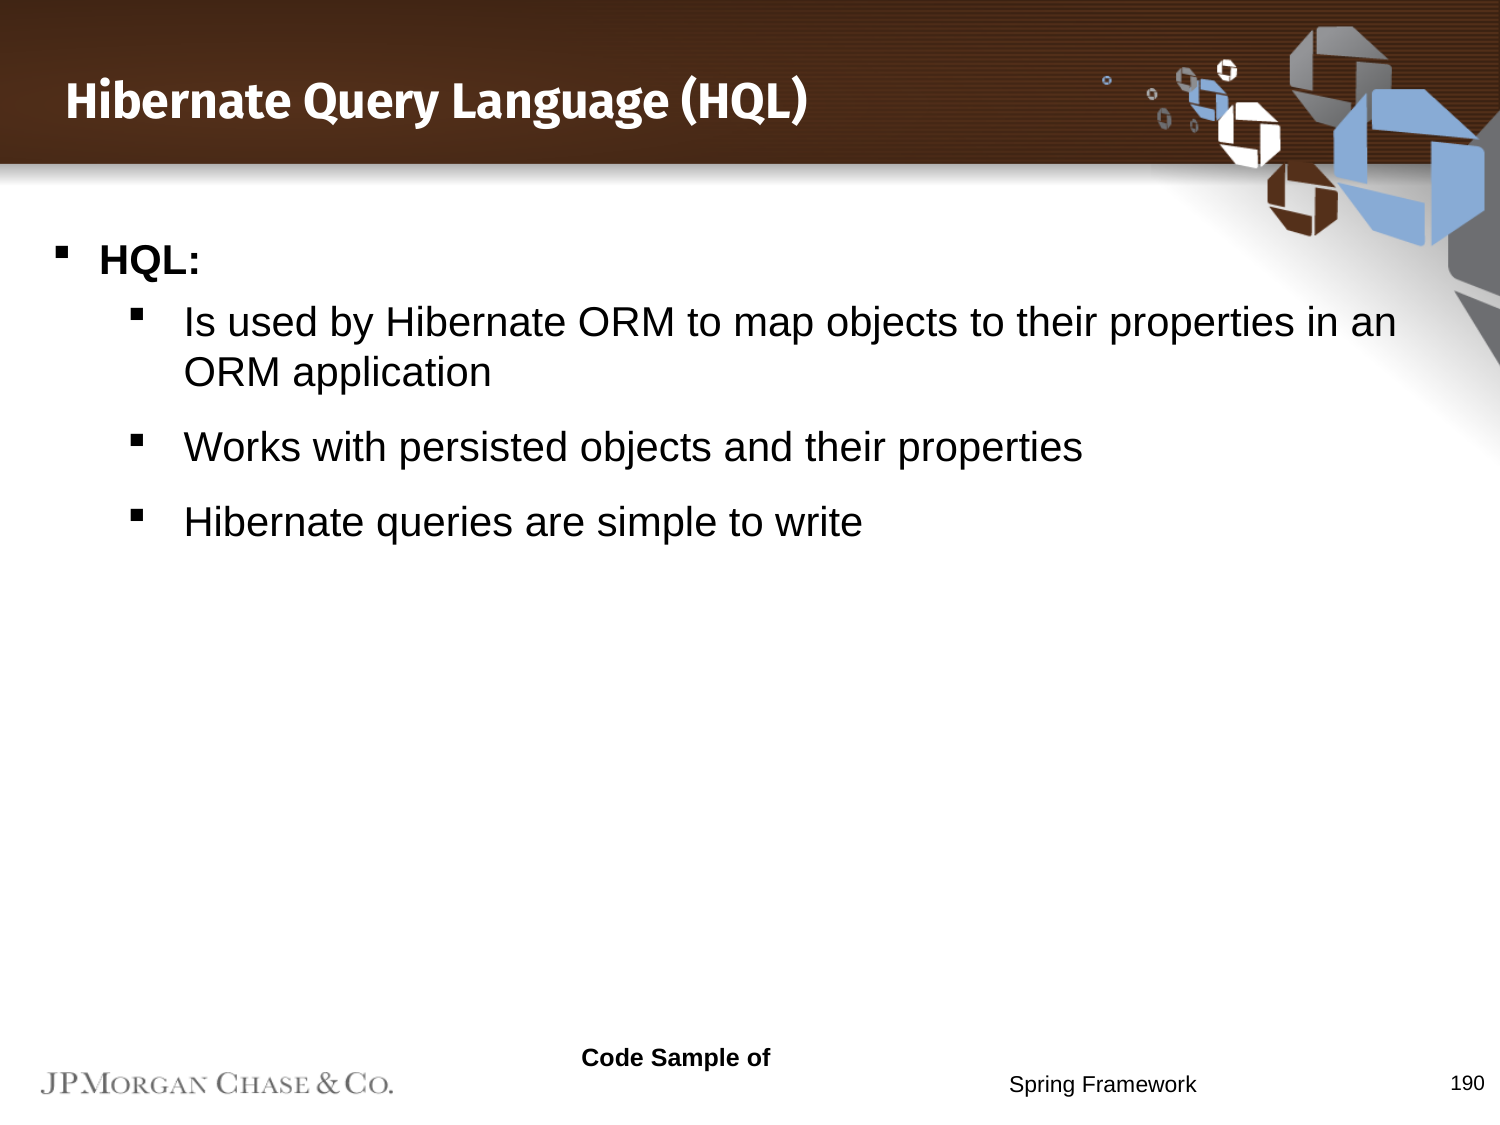

Hibernate Query Language (HQL)
HQL:
Is used by Hibernate ORM to map objects to their properties in an ORM application
Works with persisted objects and their properties
Hibernate queries are simple to write
Code Sample of
Spring Framework
190